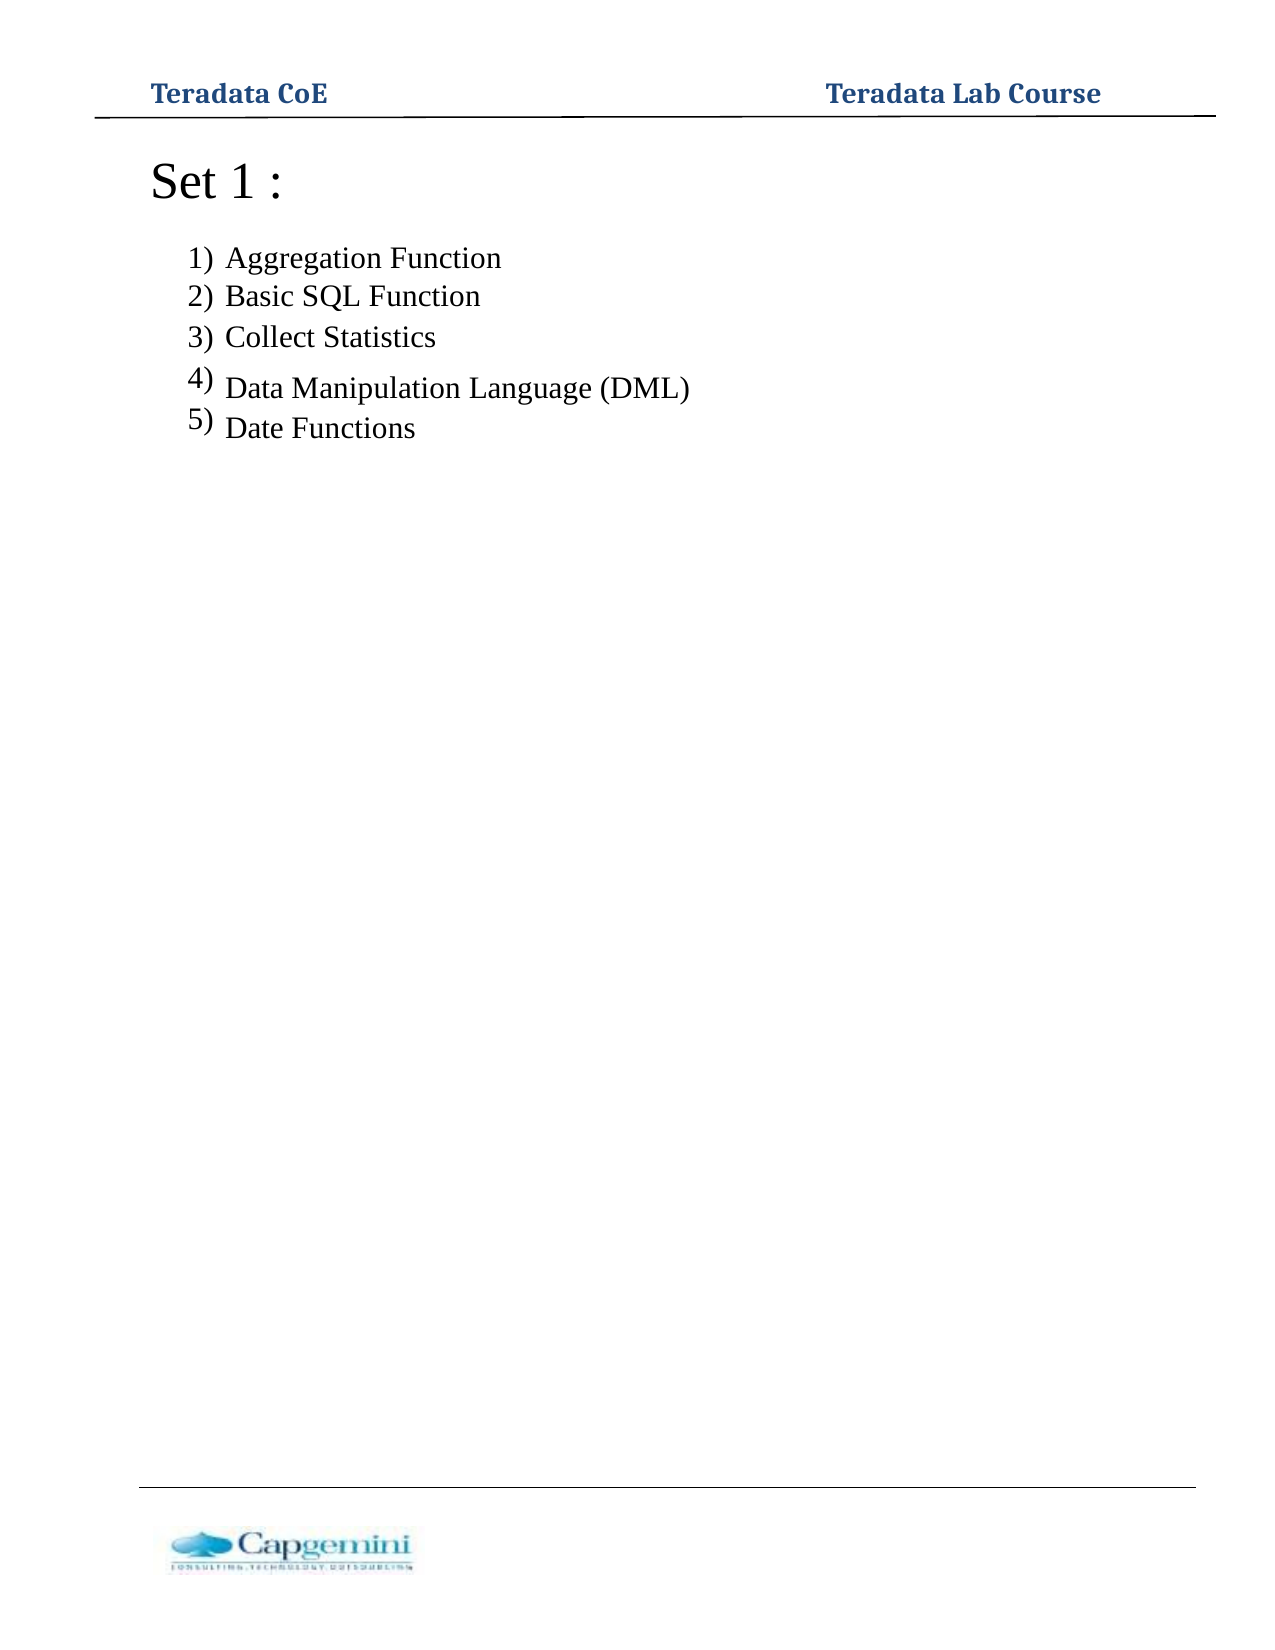

Teradata CoE
Teradata Lab Course

Set 1 :
1)
2)
3)
4)
5)
Aggregation Function
Basic SQL Function
Collect Statistics
Data Manipulation Language (DML) Date Functions